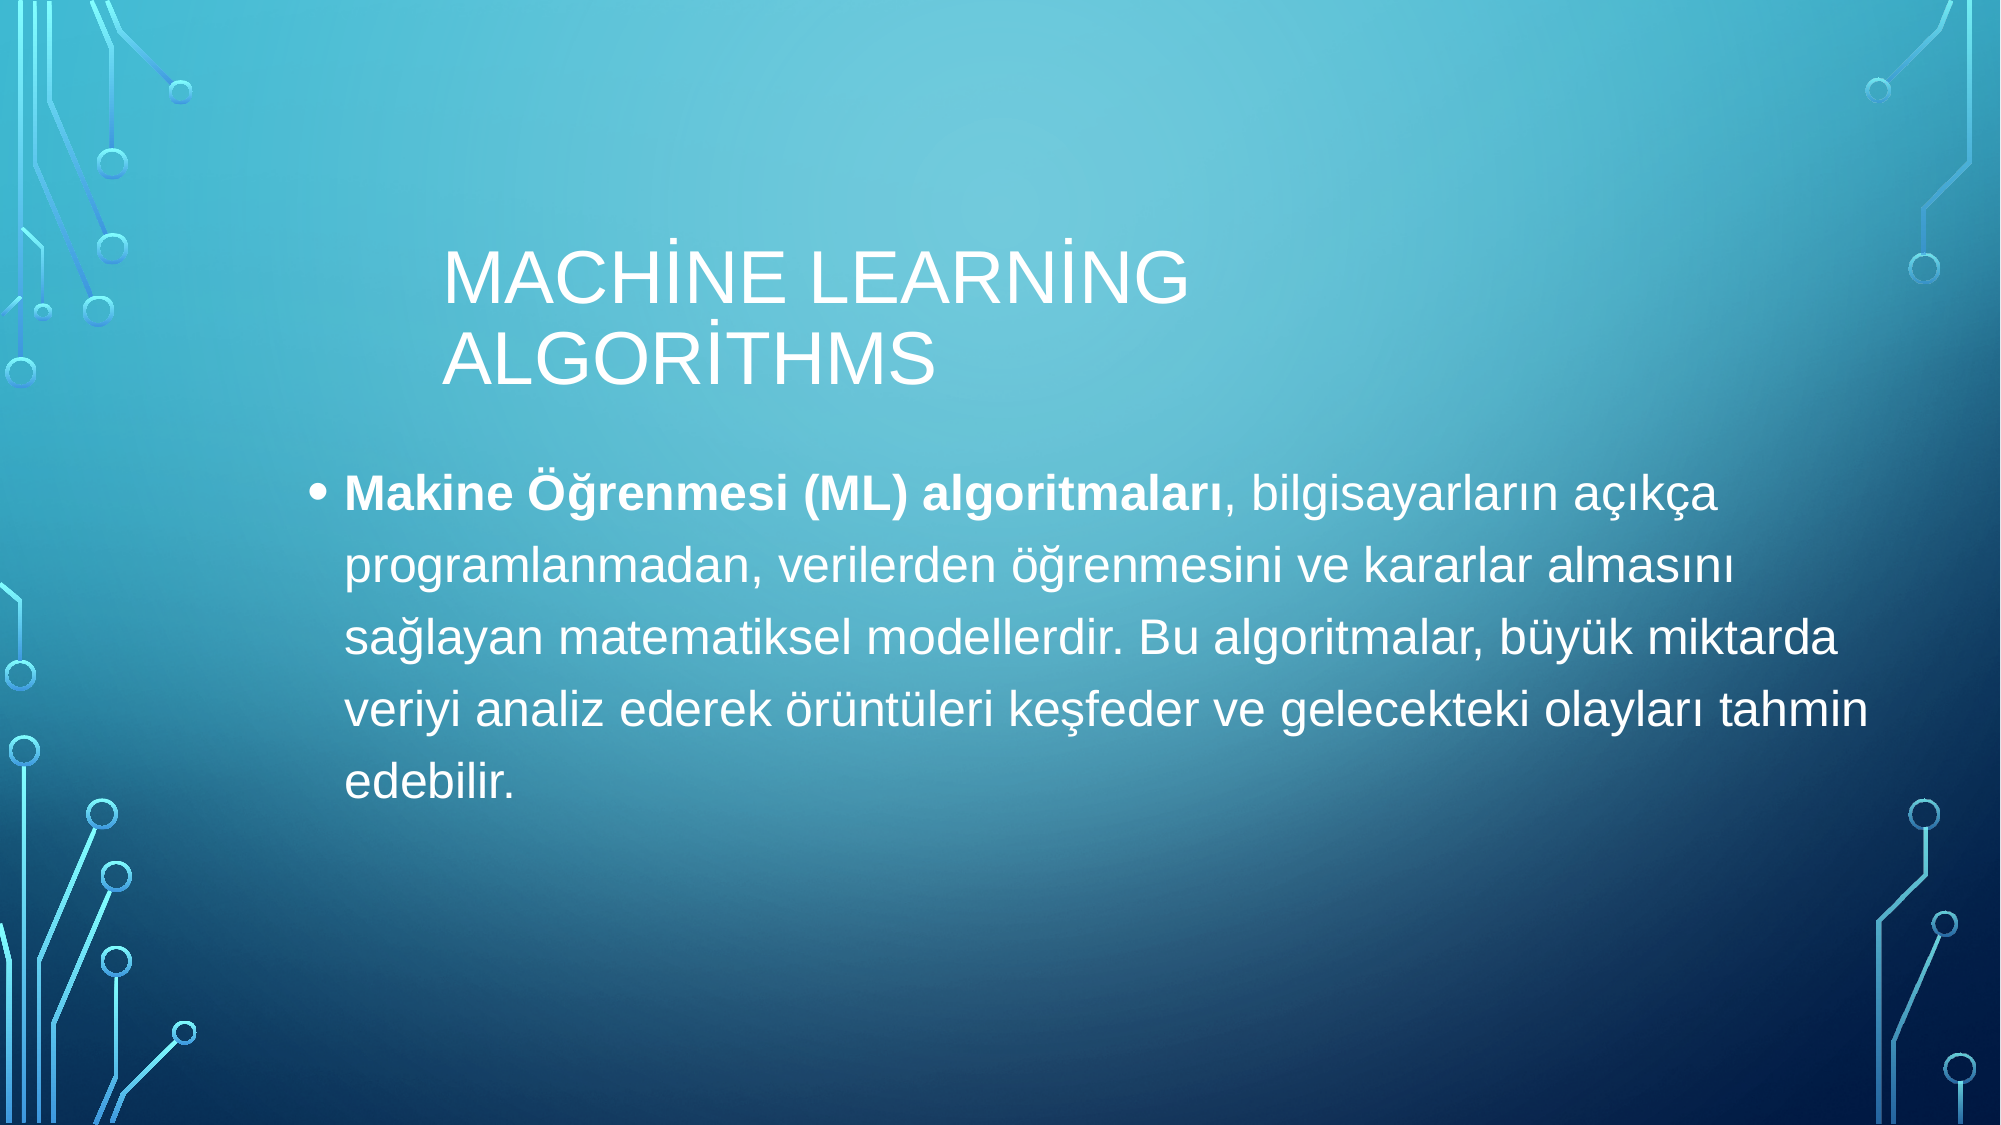

# Machine LeArning algorithms
Makine Öğrenmesi (ML) algoritmaları, bilgisayarların açıkça programlanmadan, verilerden öğrenmesini ve kararlar almasını sağlayan matematiksel modellerdir. Bu algoritmalar, büyük miktarda veriyi analiz ederek örüntüleri keşfeder ve gelecekteki olayları tahmin edebilir.